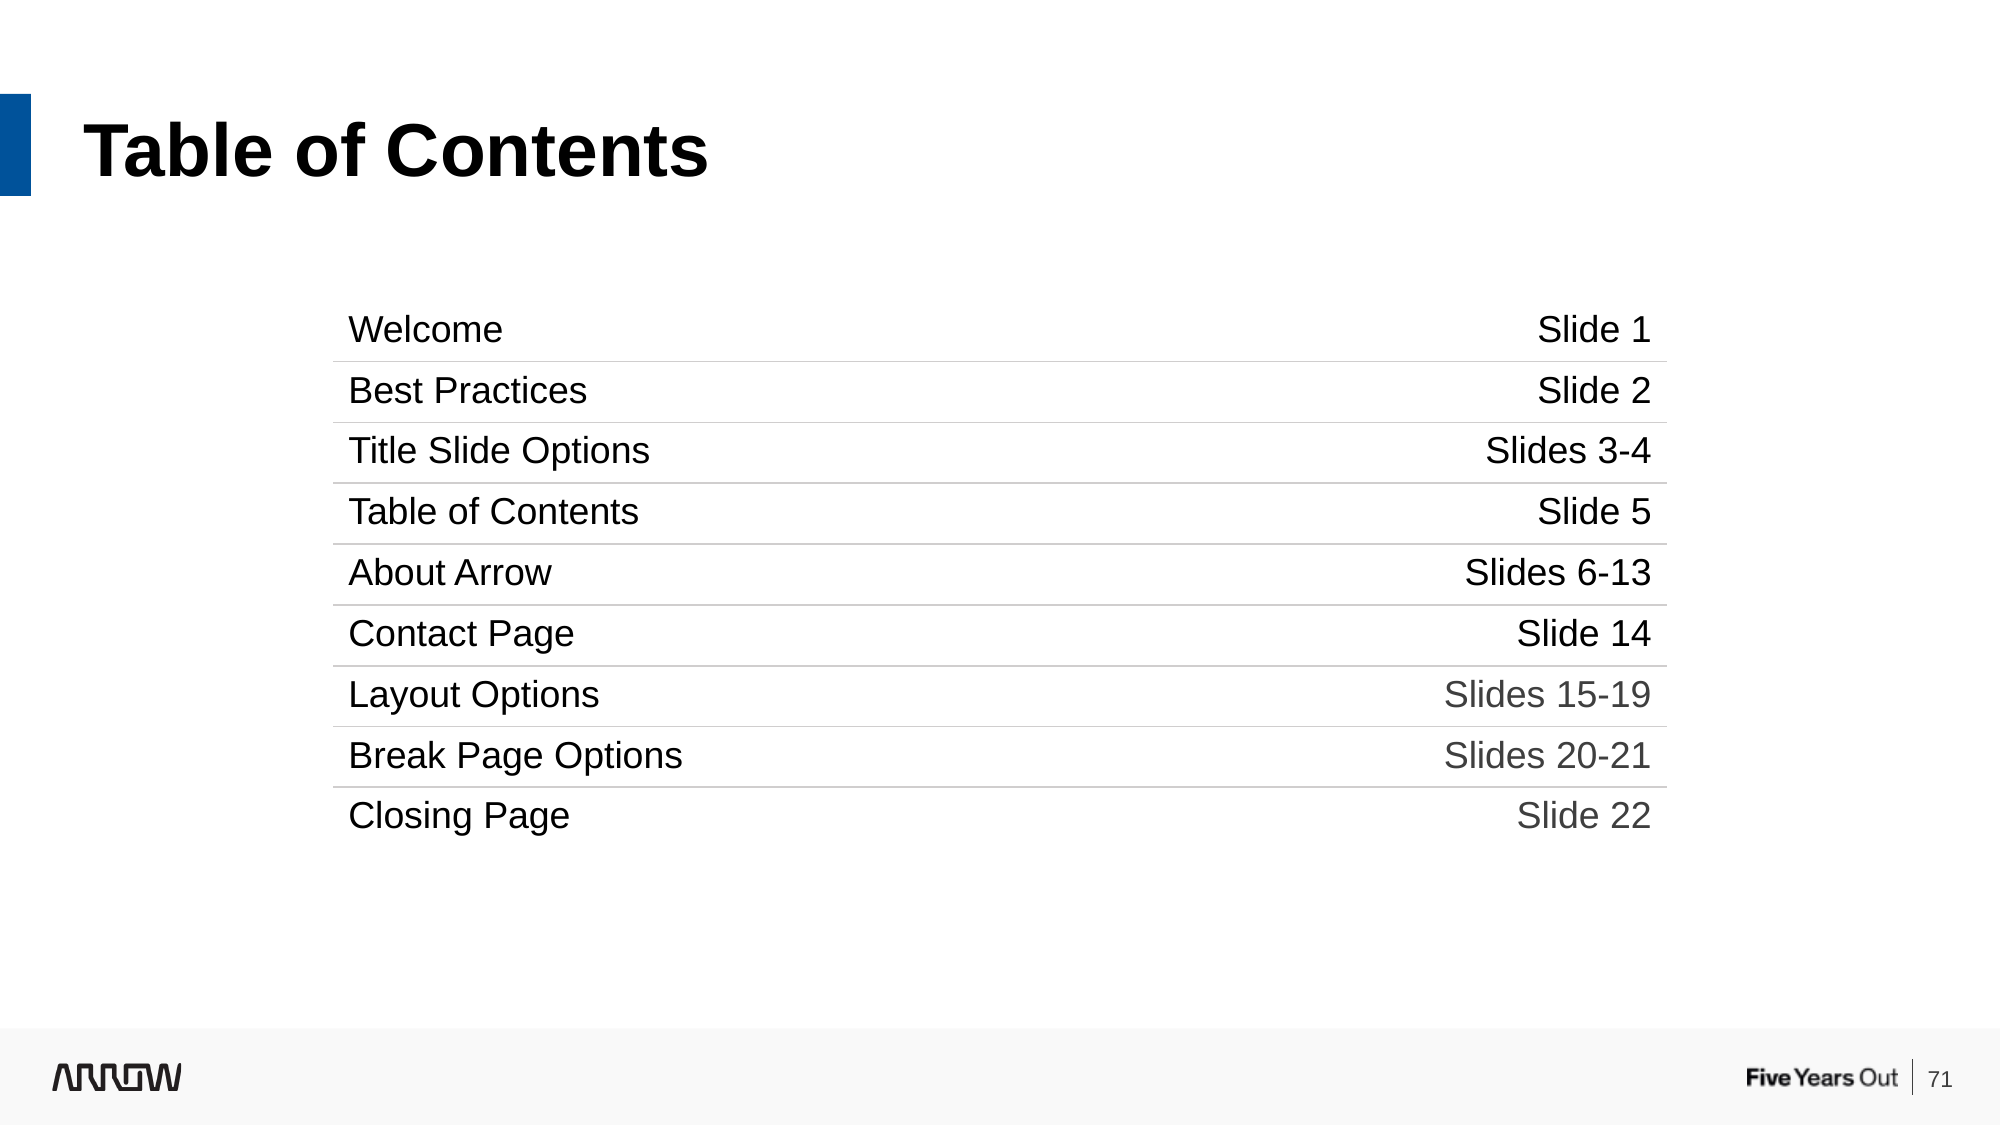

Table of Contents
| Welcome |  |  | Slide 1 |
| --- | --- | --- | --- |
| Best Practices |  |  | Slide 2 |
| Title Slide Options |  |  | Slides 3-4 |
| Table of Contents |  |  | Slide 5 |
| About Arrow |  |  | Slides 6-13 |
| Contact Page |  |  | Slide 14 |
| Layout Options |  |  | Slides 15-19 |
| Break Page Options |  |  | Slides 20-21 |
| Closing Page |  |  | Slide 22 |